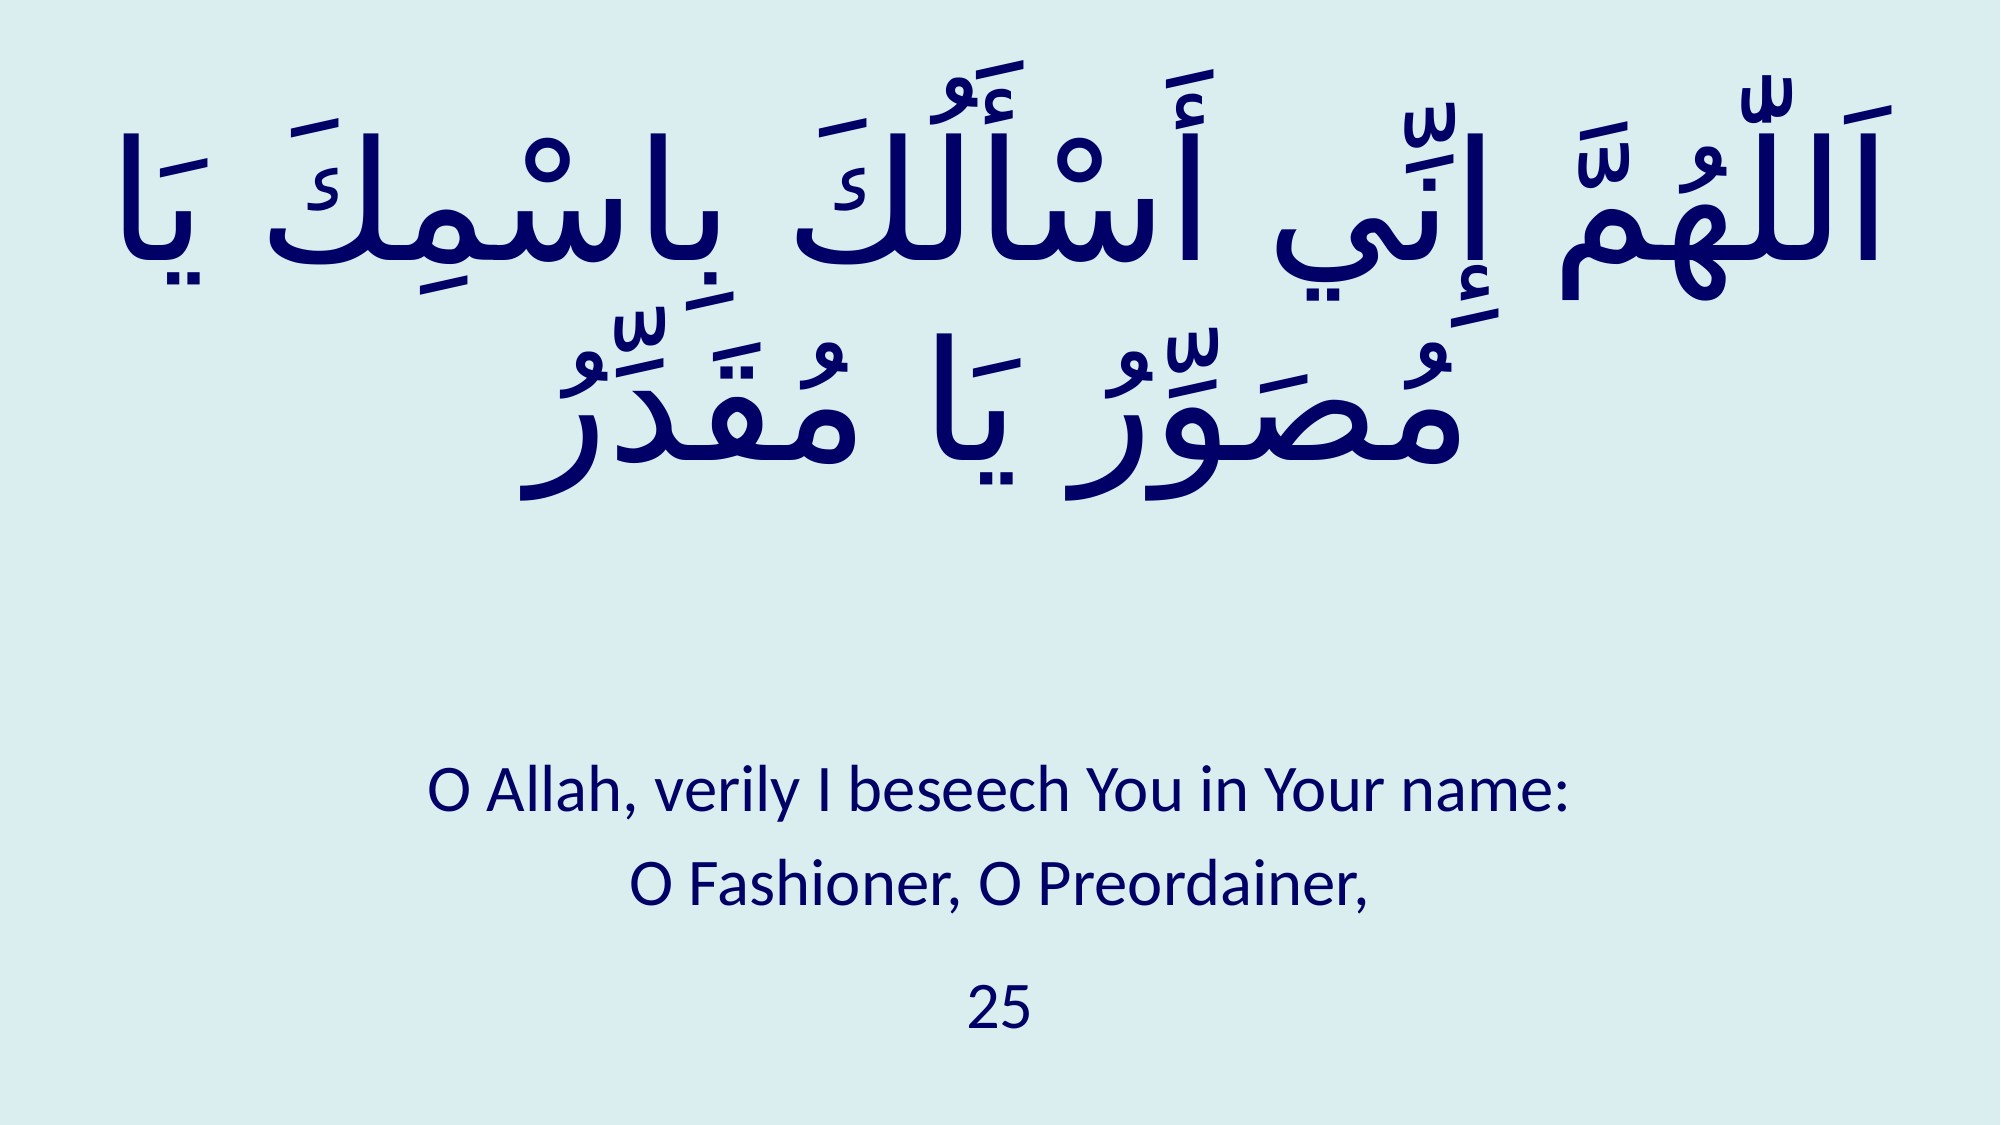

# اَللّٰهُمَّ إِنِّي أَسْأَلُكَ بِاسْمِكَ يَا مُصَوِّرُ يَا مُقَدِّرُ
O Allah, verily I beseech You in Your name:
O Fashioner, O Preordainer,
25